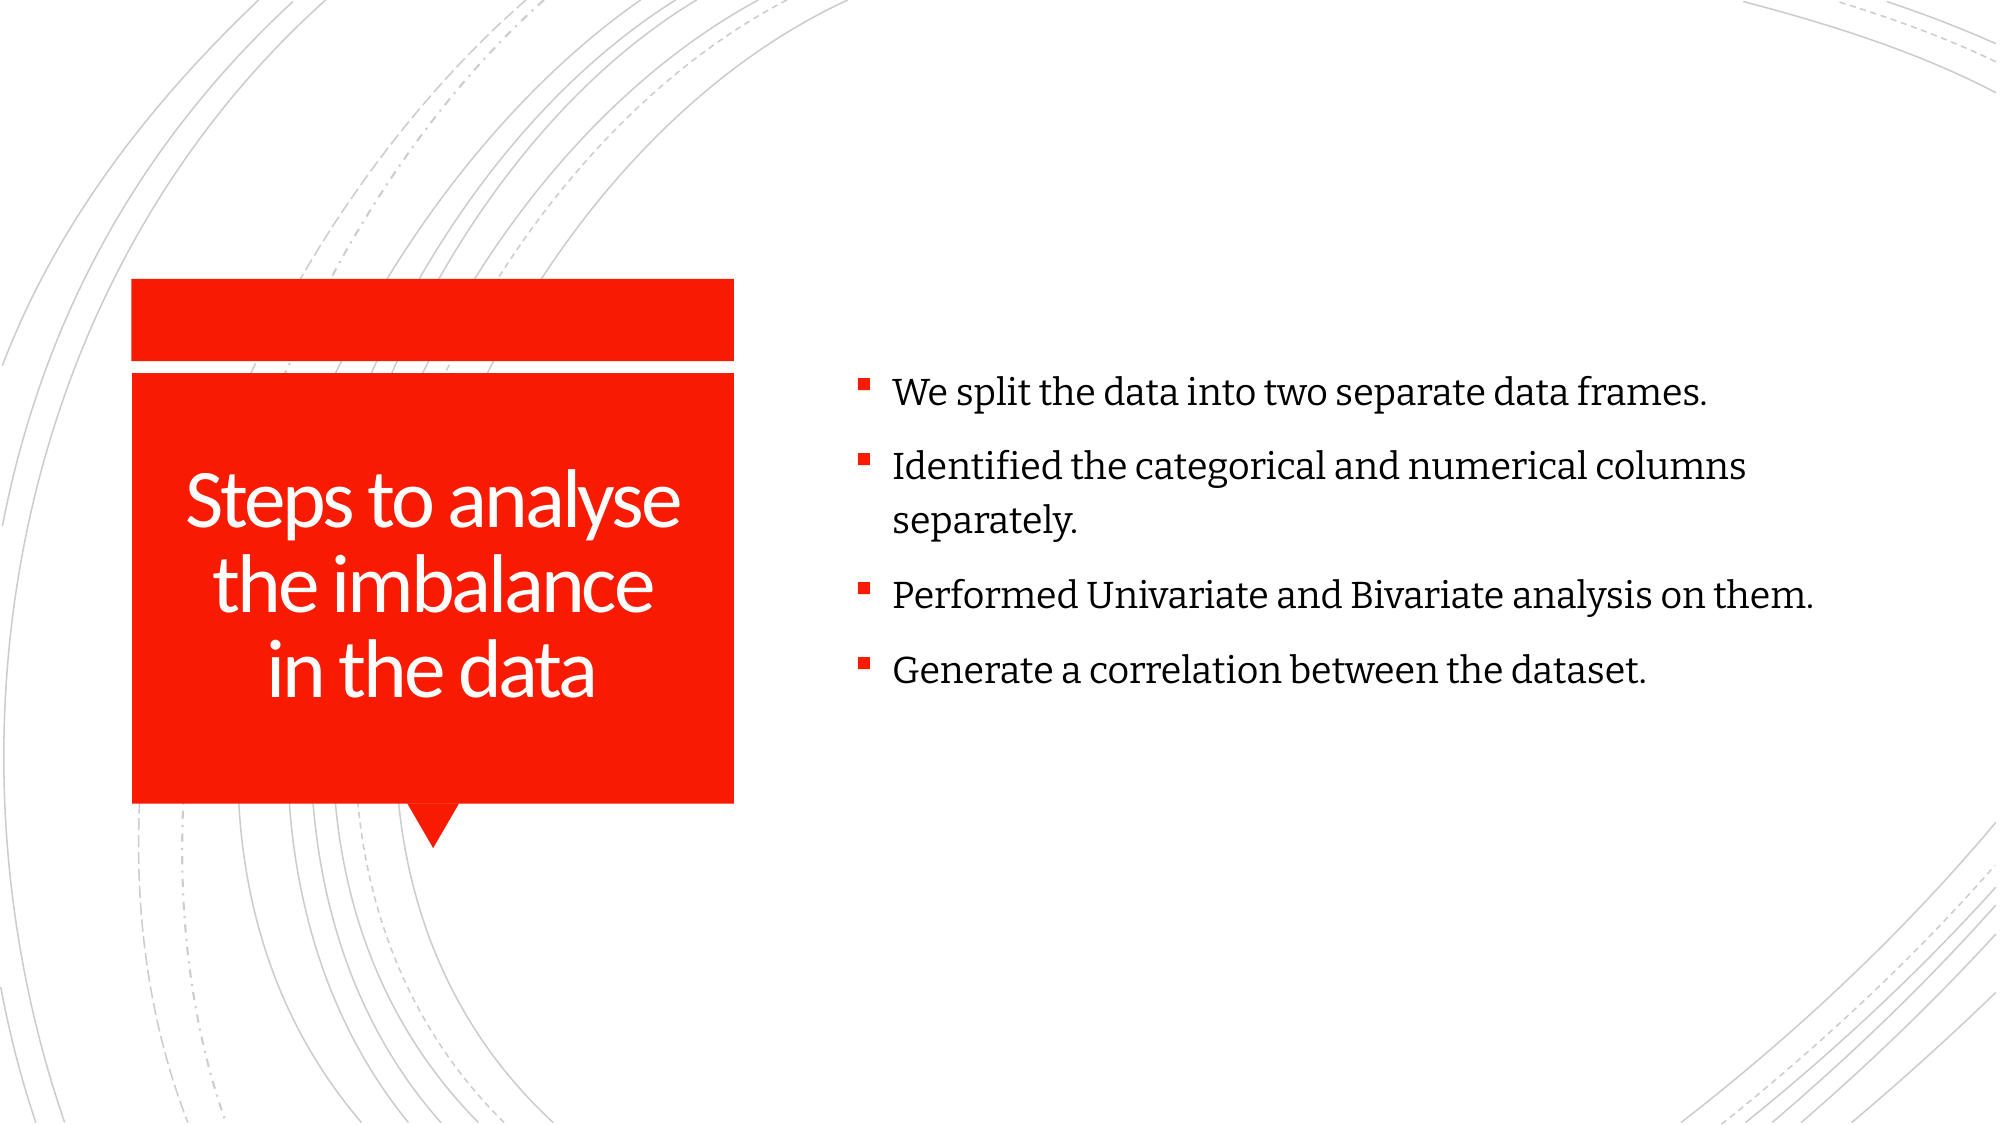

We split the data into two separate data frames.
Identified the categorical and numerical columns separately.
Performed Univariate and Bivariate analysis on them.
Generate a correlation between the dataset.

# Steps to analyse the imbalance in the data